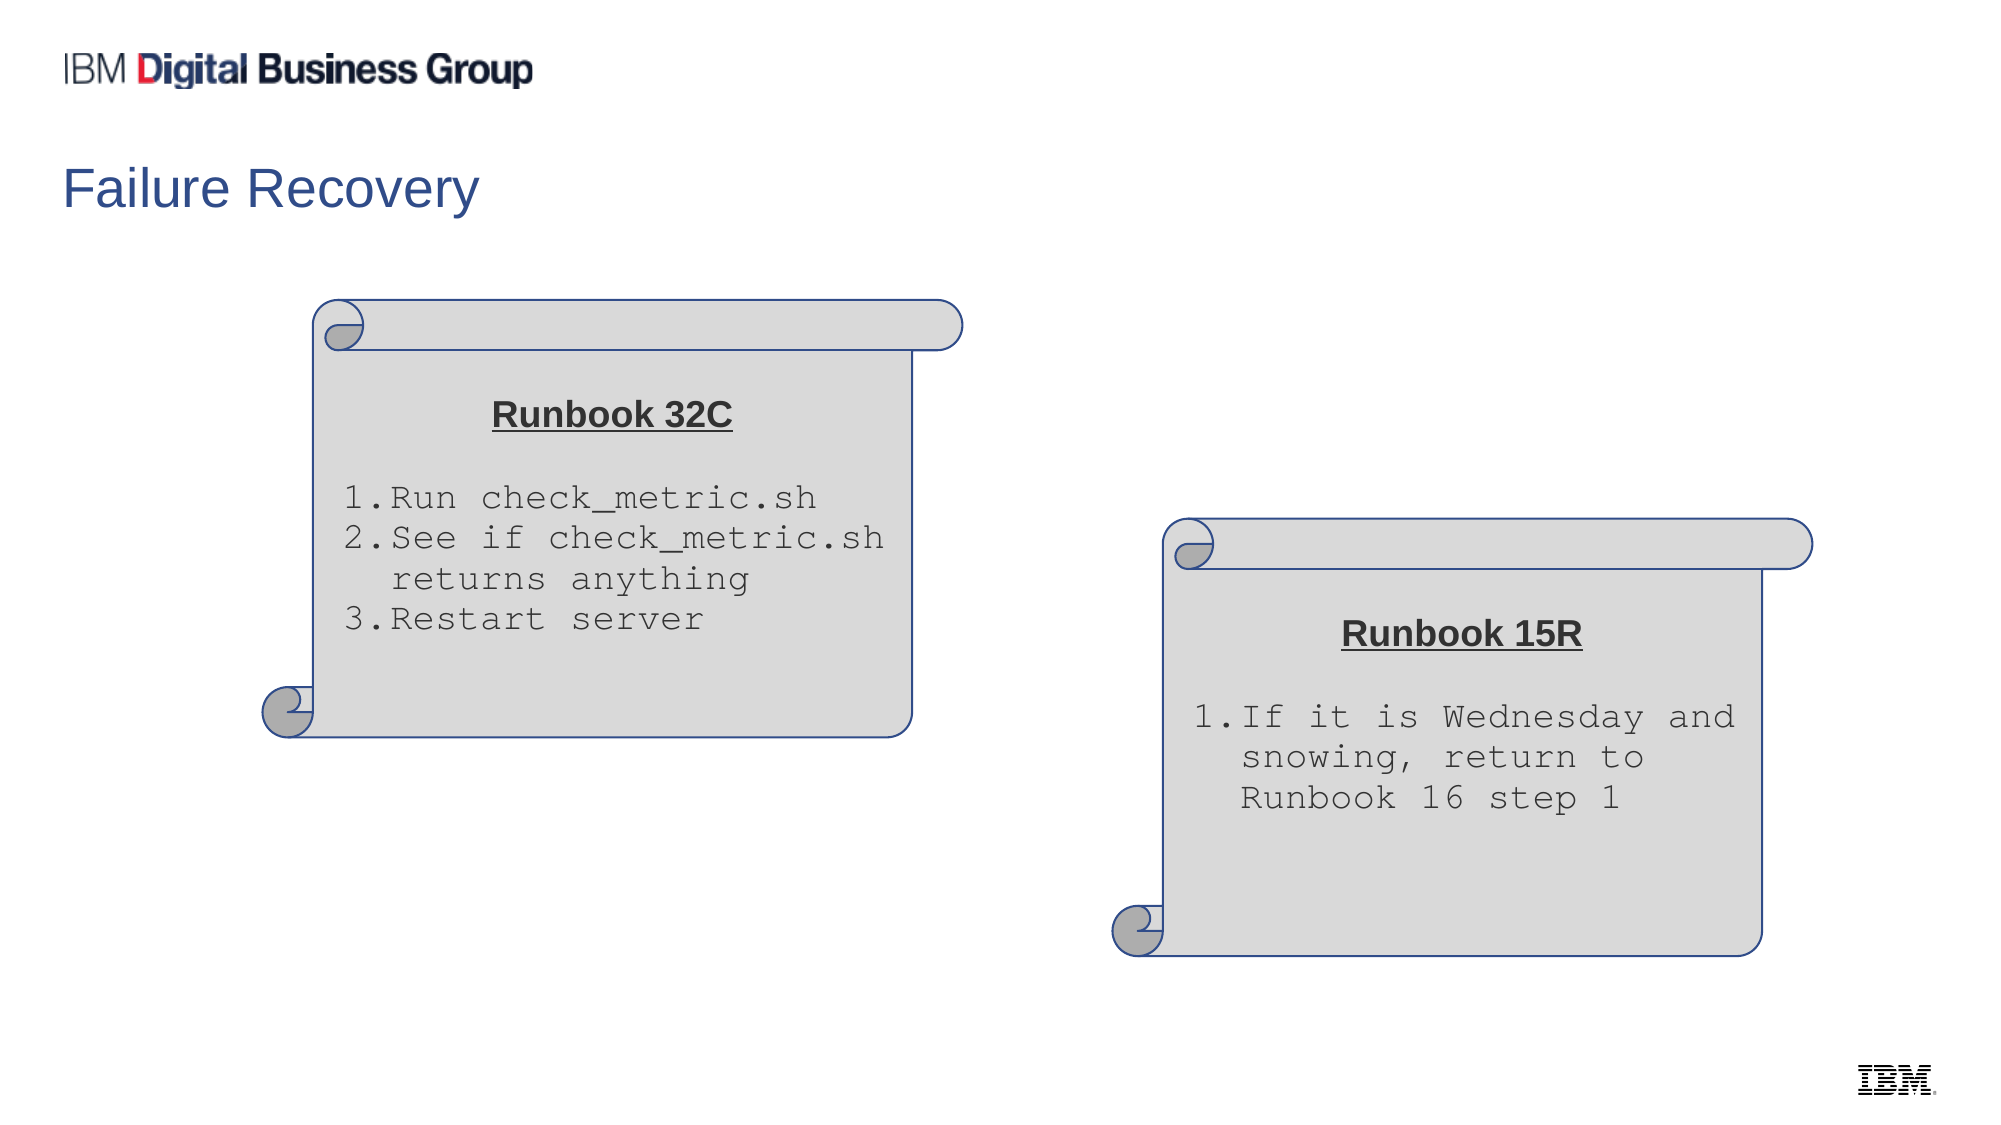

# Failure Recovery

Runbook 32C

Run check_metric.sh
See if check_metric.sh returns anything
Restart server

Runbook 15R

If it is Wednesday and snowing, return to Runbook 16 step 1